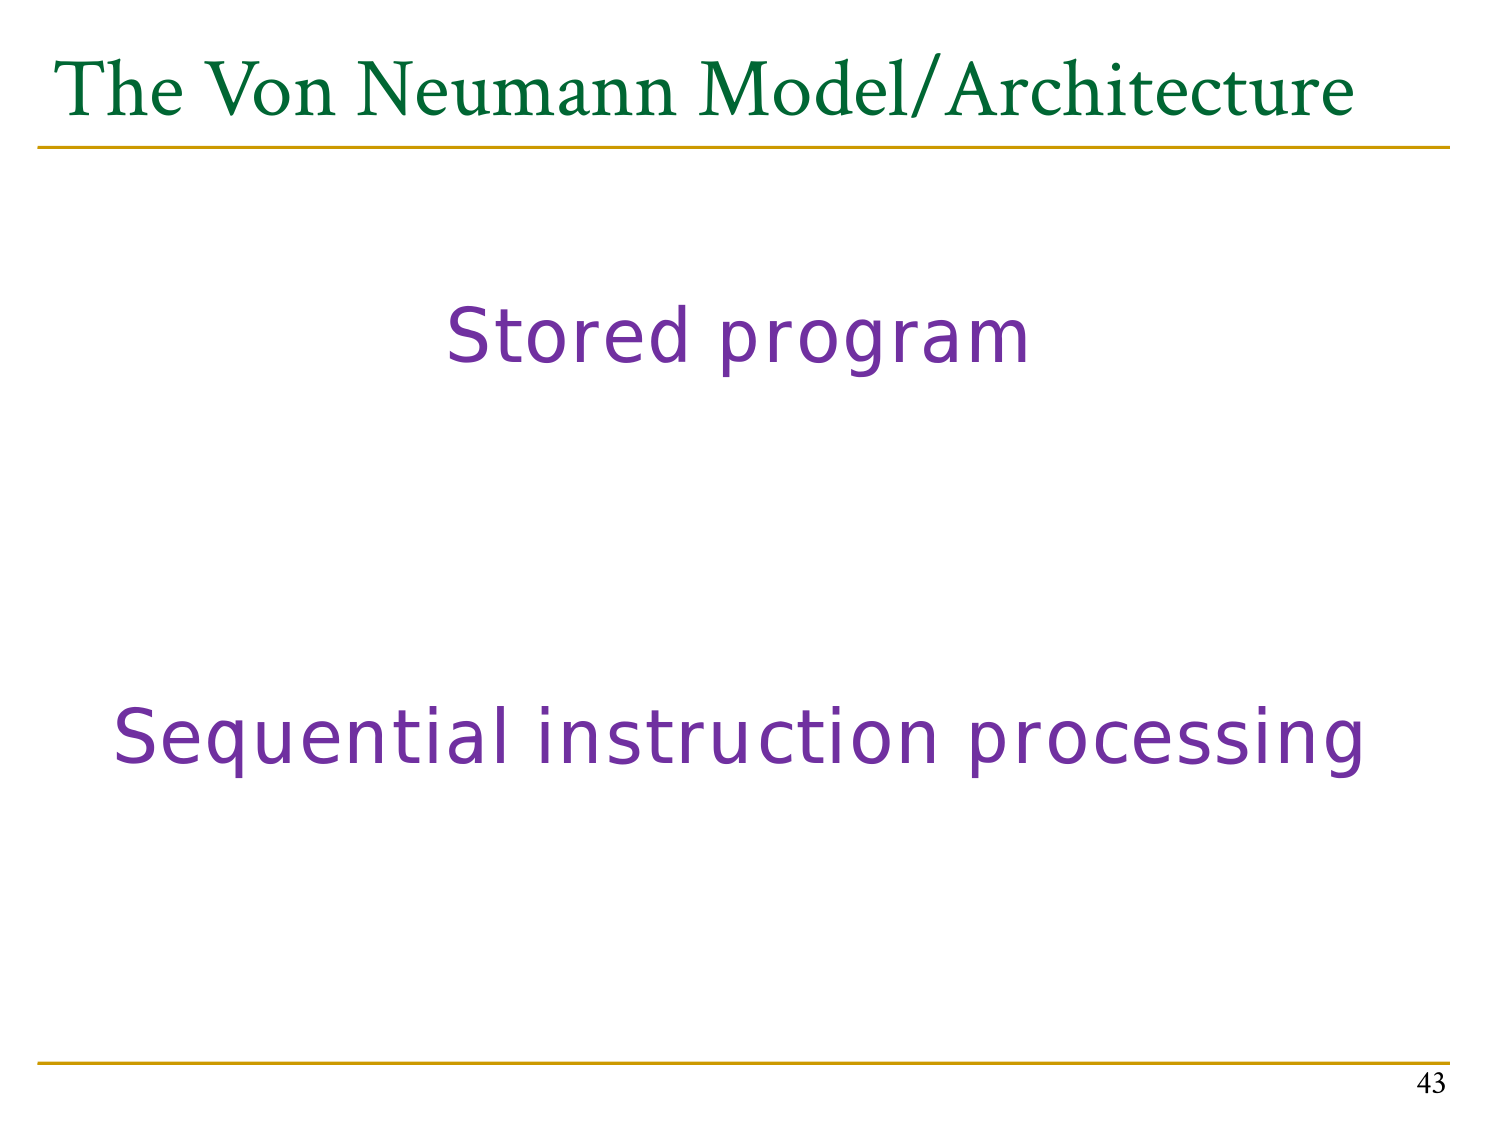

# The Von Neumann Model/Architecture

Stored program

Sequential instruction processing

43